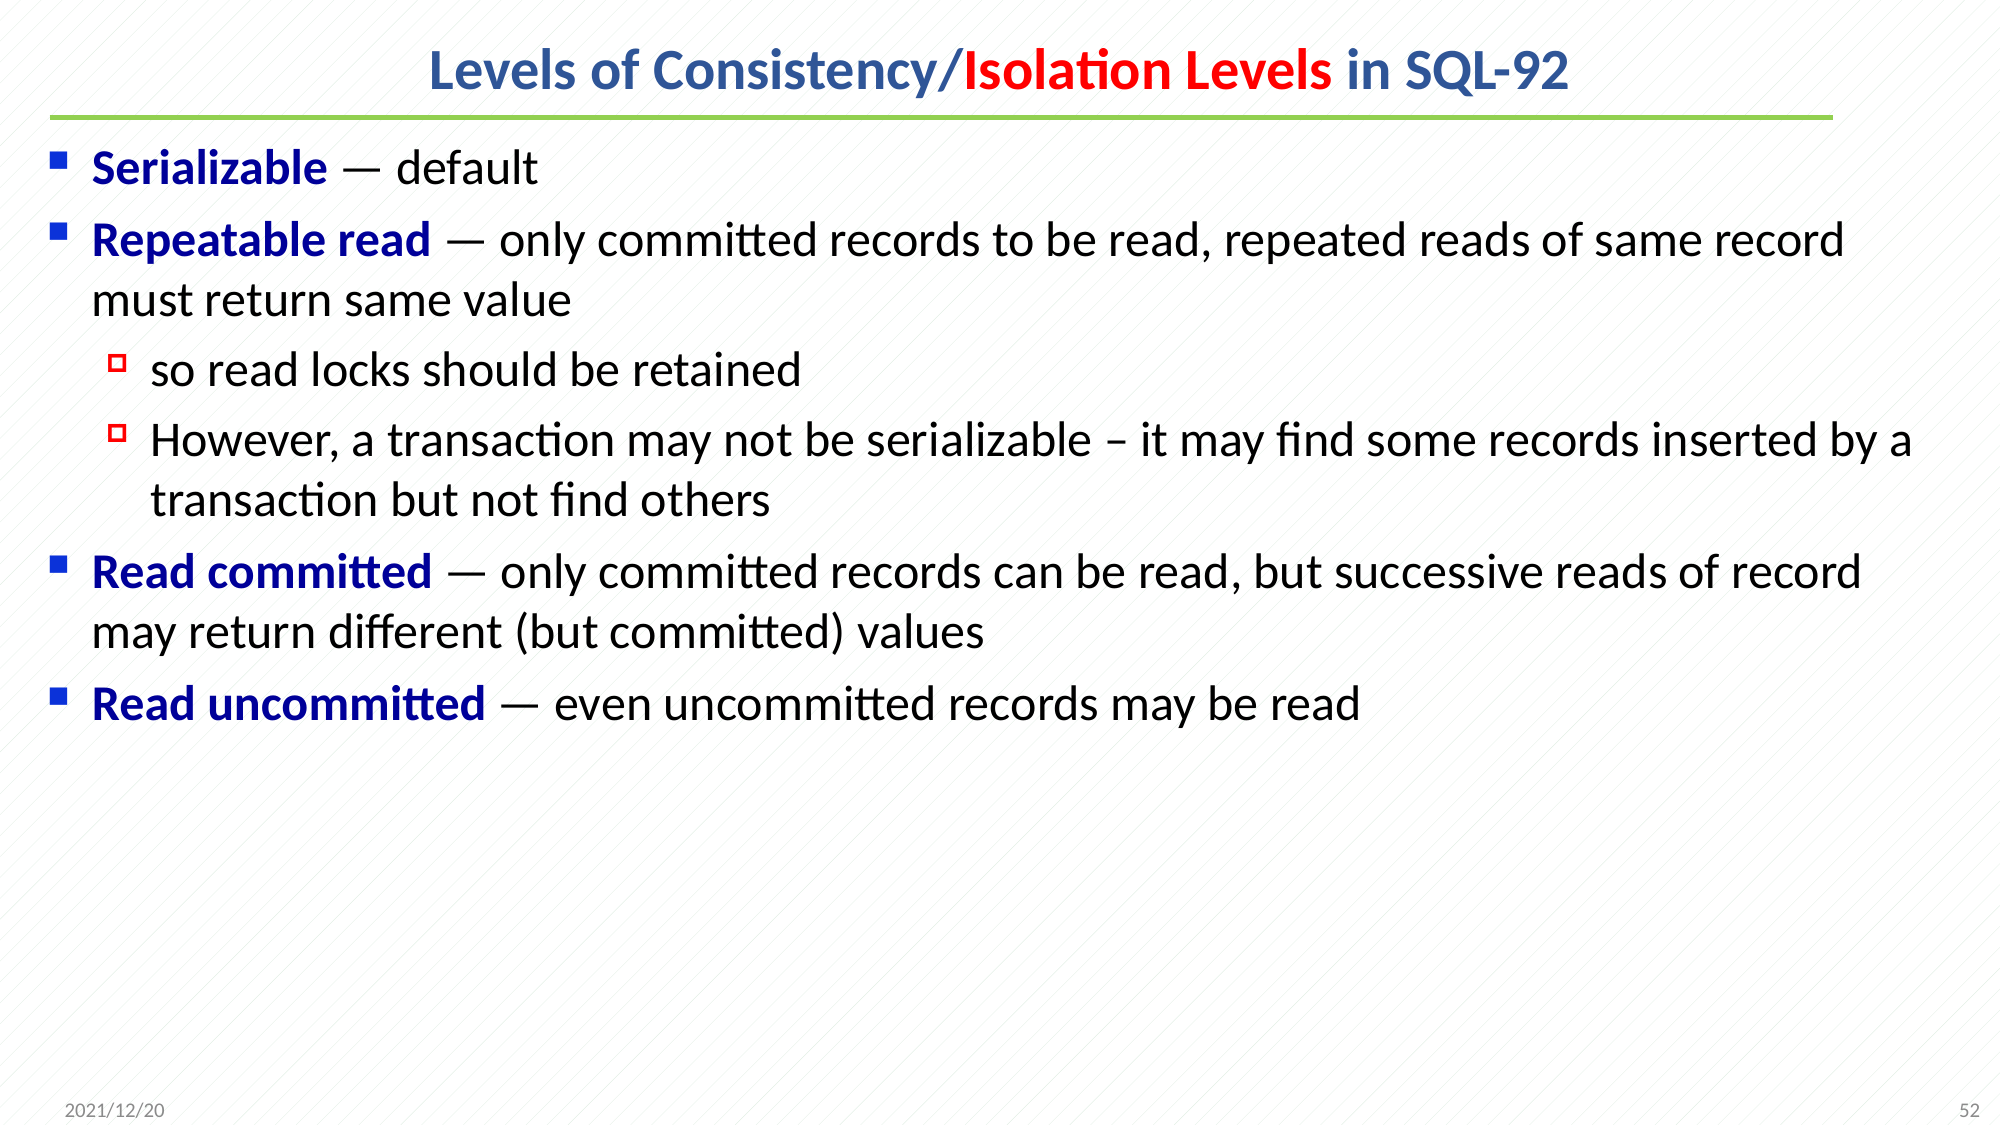

# Levels of Consistency/Isolation Levels in SQL-92
Serializable — default
Repeatable read — only committed records to be read, repeated reads of same record must return same value
so read locks should be retained
However, a transaction may not be serializable – it may find some records inserted by a transaction but not find others
Read committed — only committed records can be read, but successive reads of record may return different (but committed) values
Read uncommitted — even uncommitted records may be read

52
2021/12/20